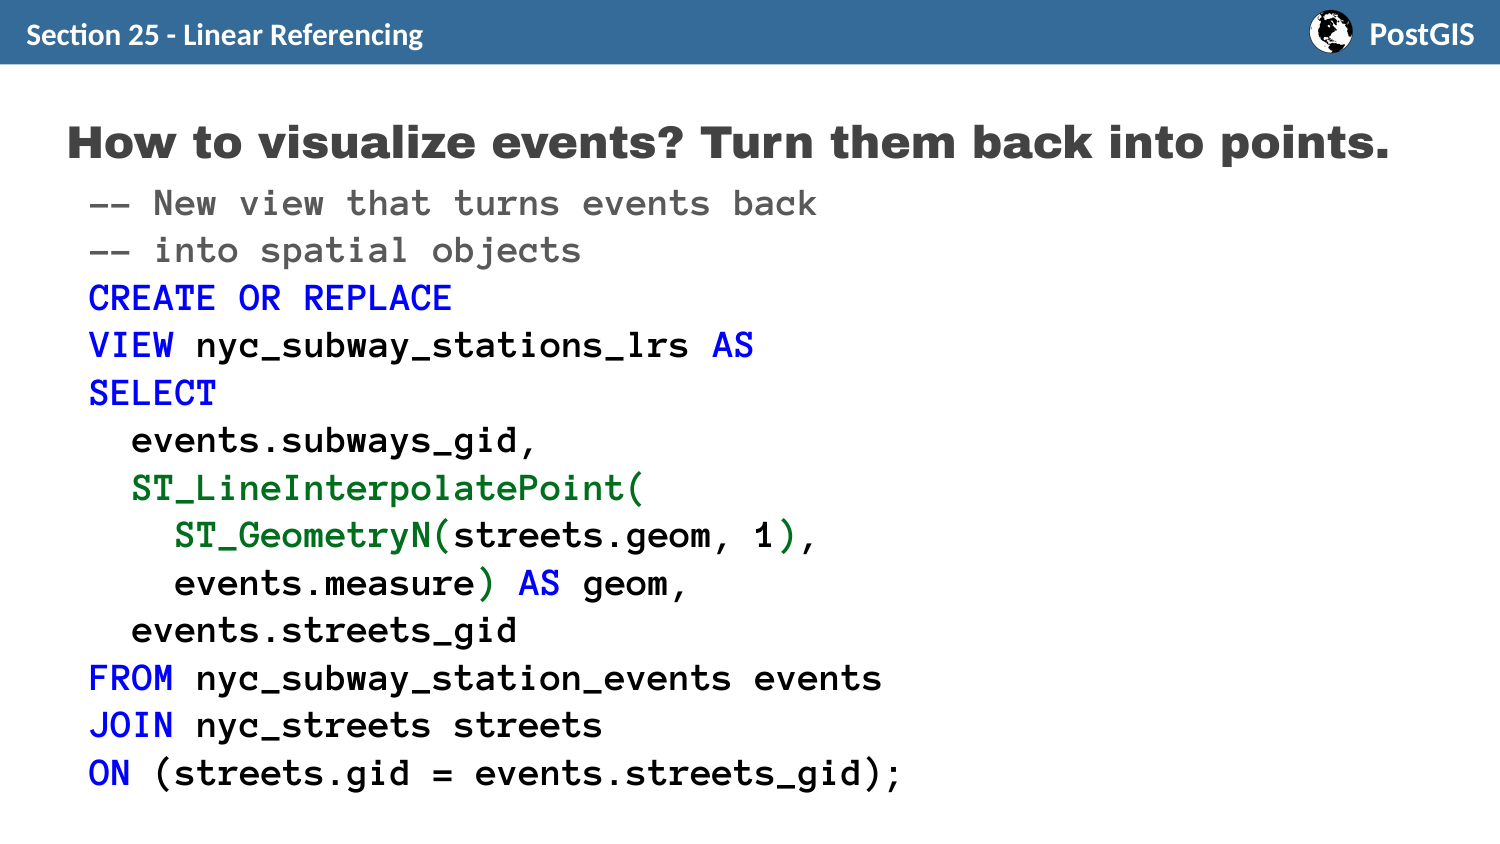

Section 25 - Linear Referencing
# How to visualize events? Turn them back into points.
-- New view that turns events back
-- into spatial objects
CREATE OR REPLACE
VIEW nyc_subway_stations_lrs AS
SELECT
  events.subways_gid,
  ST_LineInterpolatePoint(
    ST_GeometryN(streets.geom, 1),
    events.measure) AS geom,
  events.streets_gid
FROM nyc_subway_station_events events
JOIN nyc_streets streets
ON (streets.gid = events.streets_gid);